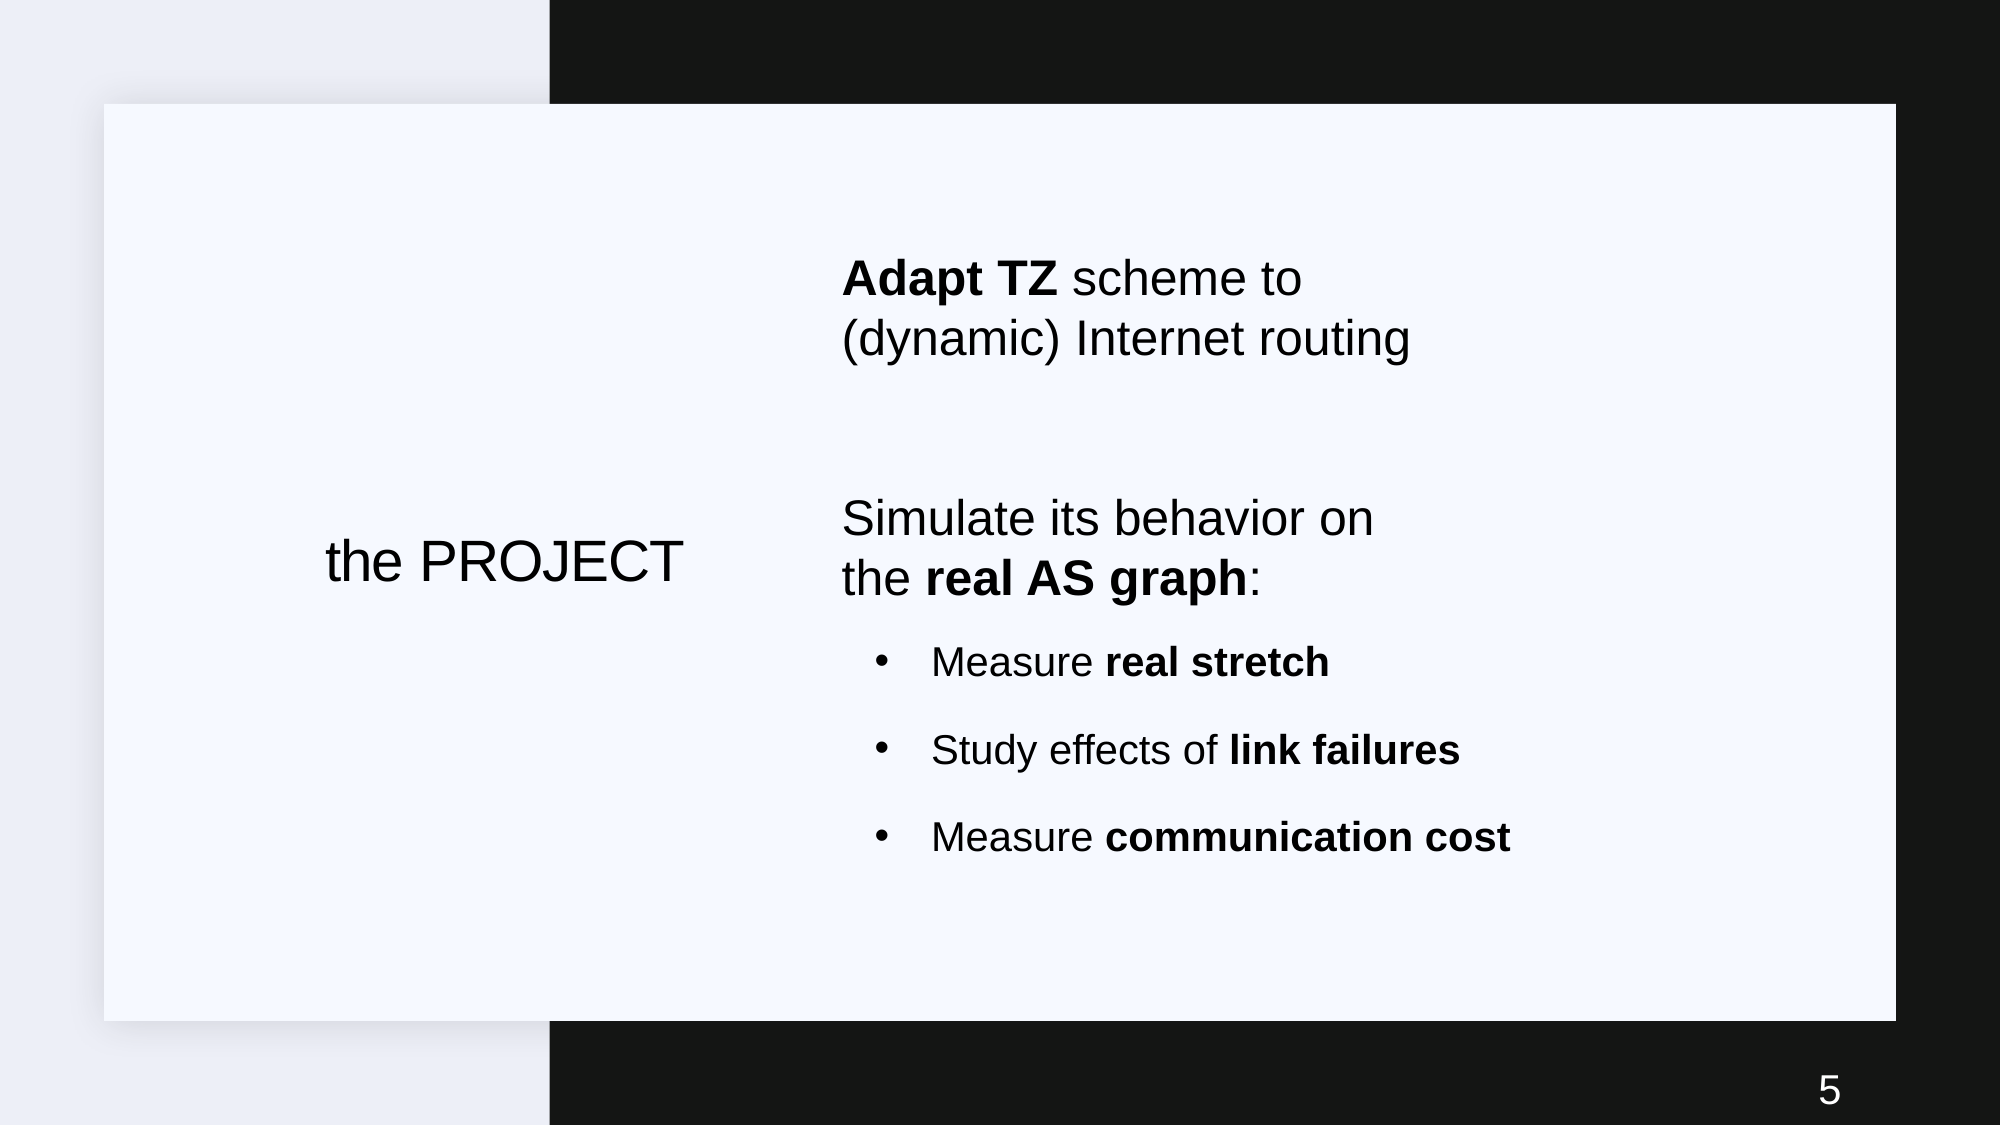

Adapt TZ scheme to
(dynamic) Internet routing

Simulate its behavior on
the real AS graph:
Measure real stretch
Study effects of link failures
Measure communication cost
# the PROJECT
5